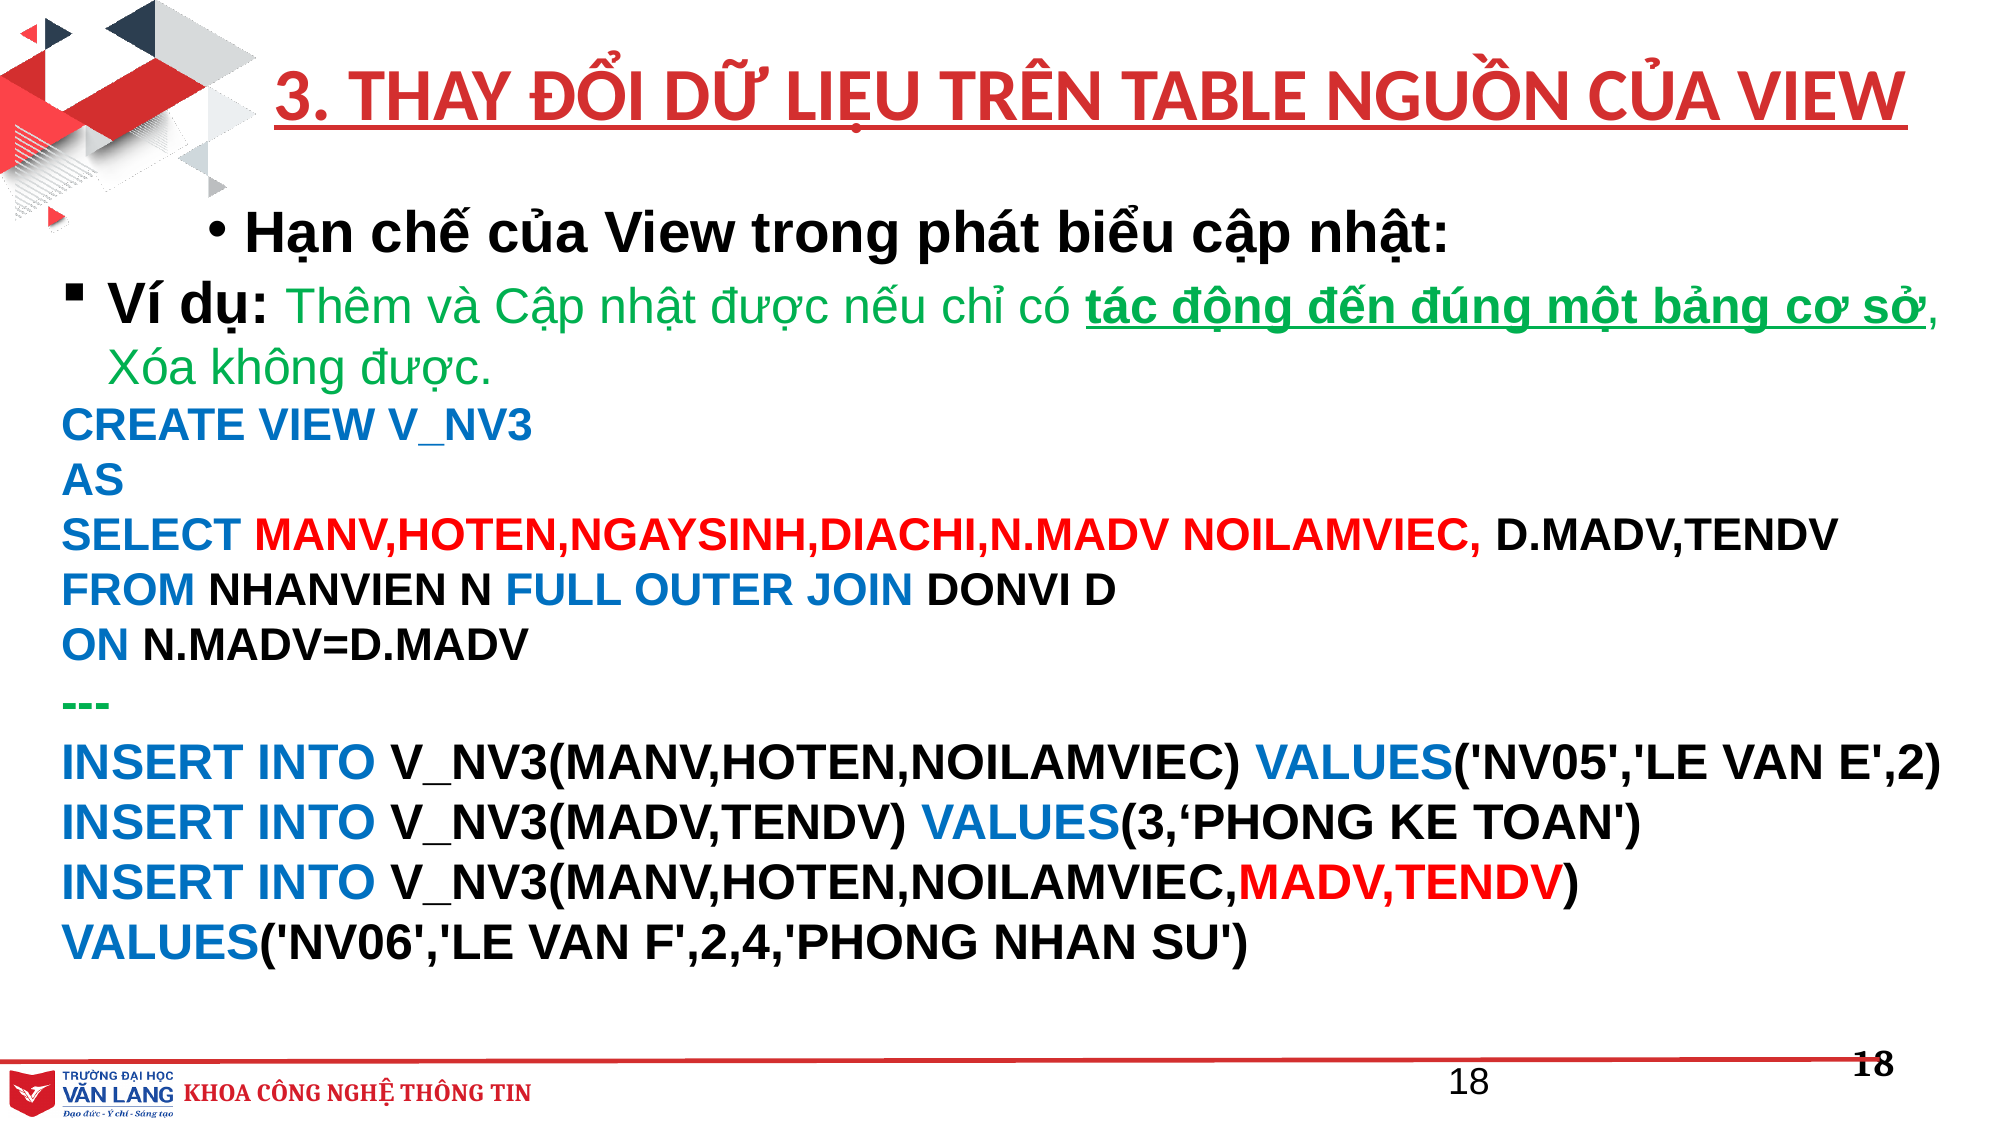

3. THAY ĐỔI DỮ LIỆU TRÊN TABLE NGUỒN CỦA VIEW

Hạn chế của View trong phát biểu cập nhật:
Ví dụ: Thêm và Cập nhật được nếu chỉ có tác động đến đúng một bảng cơ sở, Xóa không được.
CREATE VIEW V_NV3
AS
SELECT MANV,HOTEN,NGAYSINH,DIACHI,N.MADV NOILAMVIEC, D.MADV,TENDV
FROM NHANVIEN N FULL OUTER JOIN DONVI D
ON N.MADV=D.MADV
---
INSERT INTO V_NV3(MANV,HOTEN,NOILAMVIEC) VALUES('NV05','LE VAN E',2)
INSERT INTO V_NV3(MADV,TENDV) VALUES(3,‘PHONG KE TOAN')
INSERT INTO V_NV3(MANV,HOTEN,NOILAMVIEC,MADV,TENDV)
VALUES('NV06','LE VAN F',2,4,'PHONG NHAN SU')

18